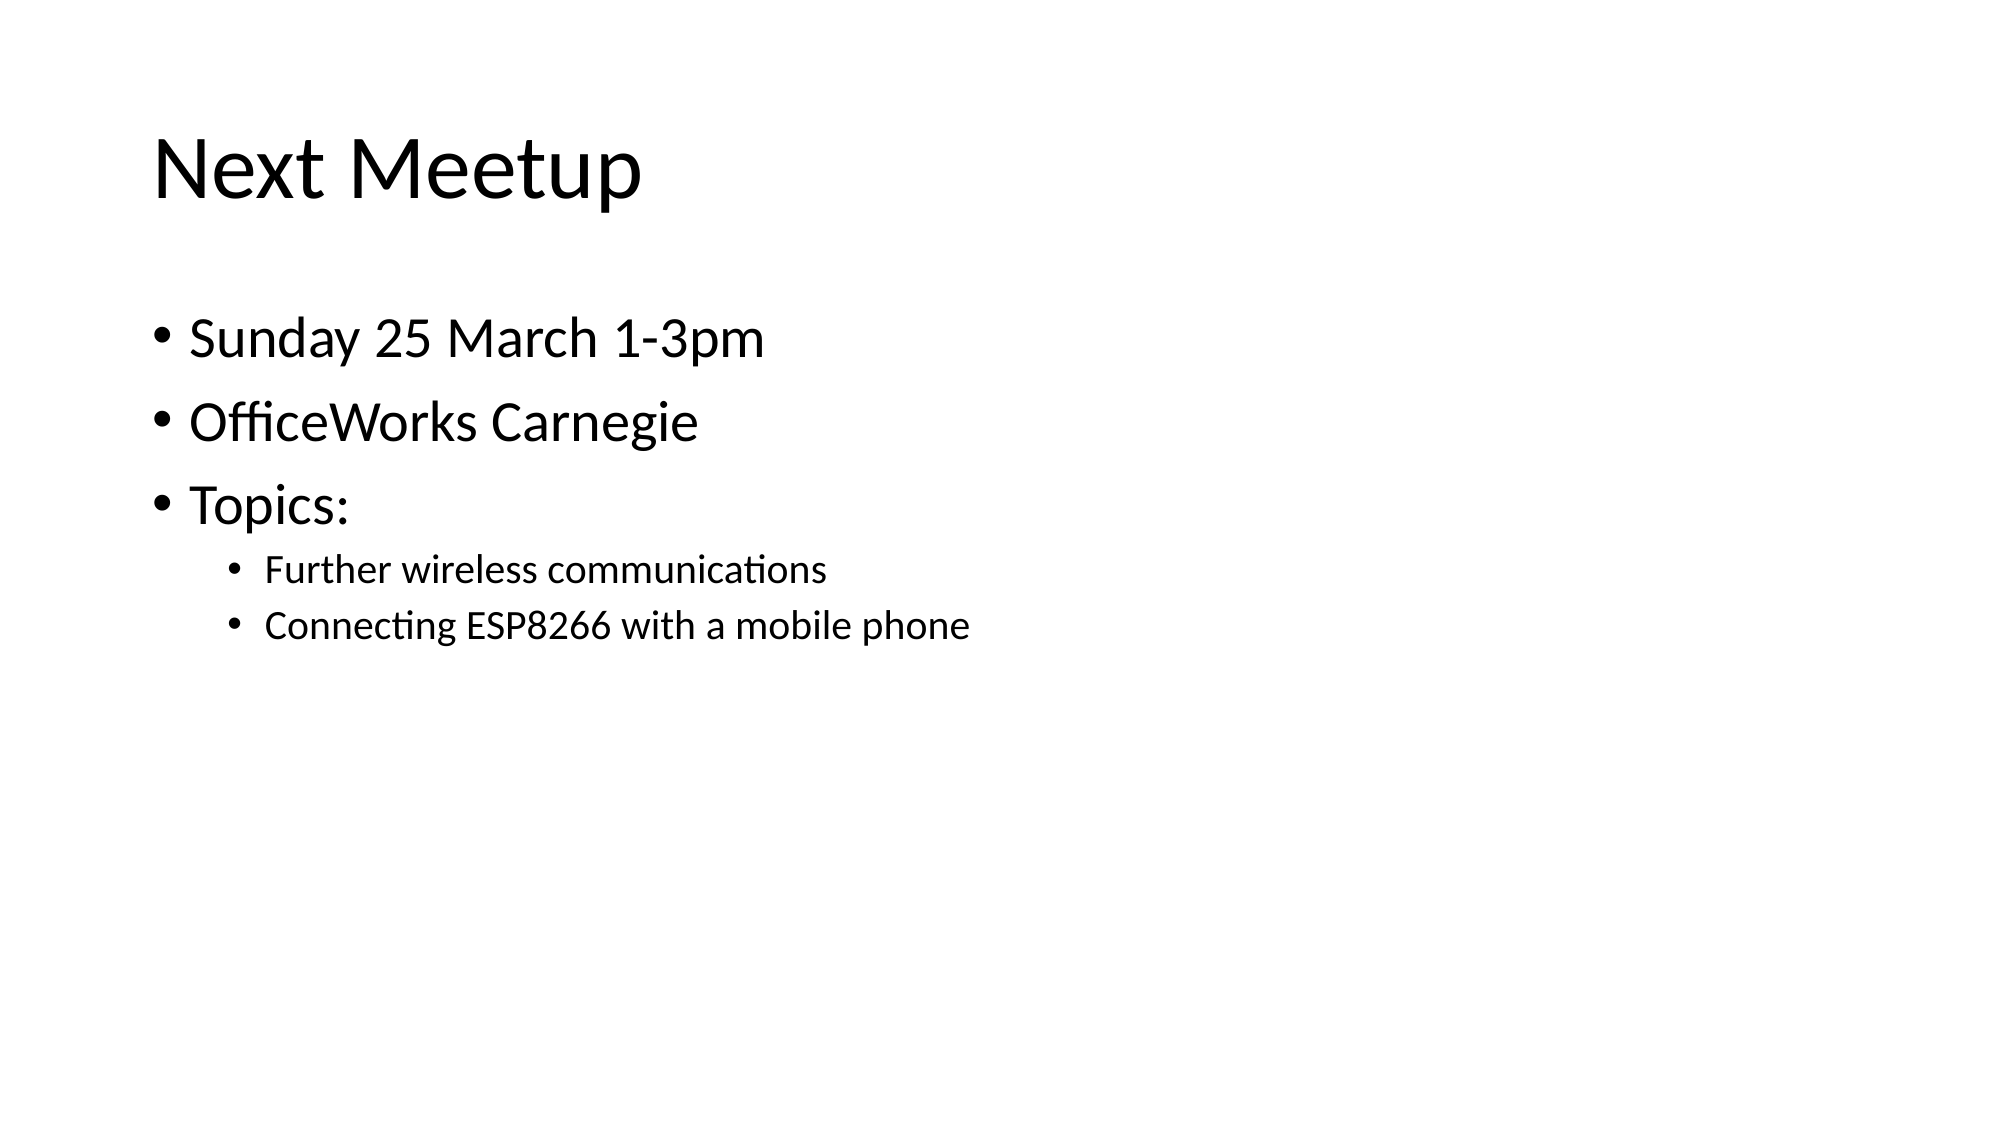

# Next Meetup
Sunday 25 March 1-3pm
OfficeWorks Carnegie
Topics:
Further wireless communications
Connecting ESP8266 with a mobile phone